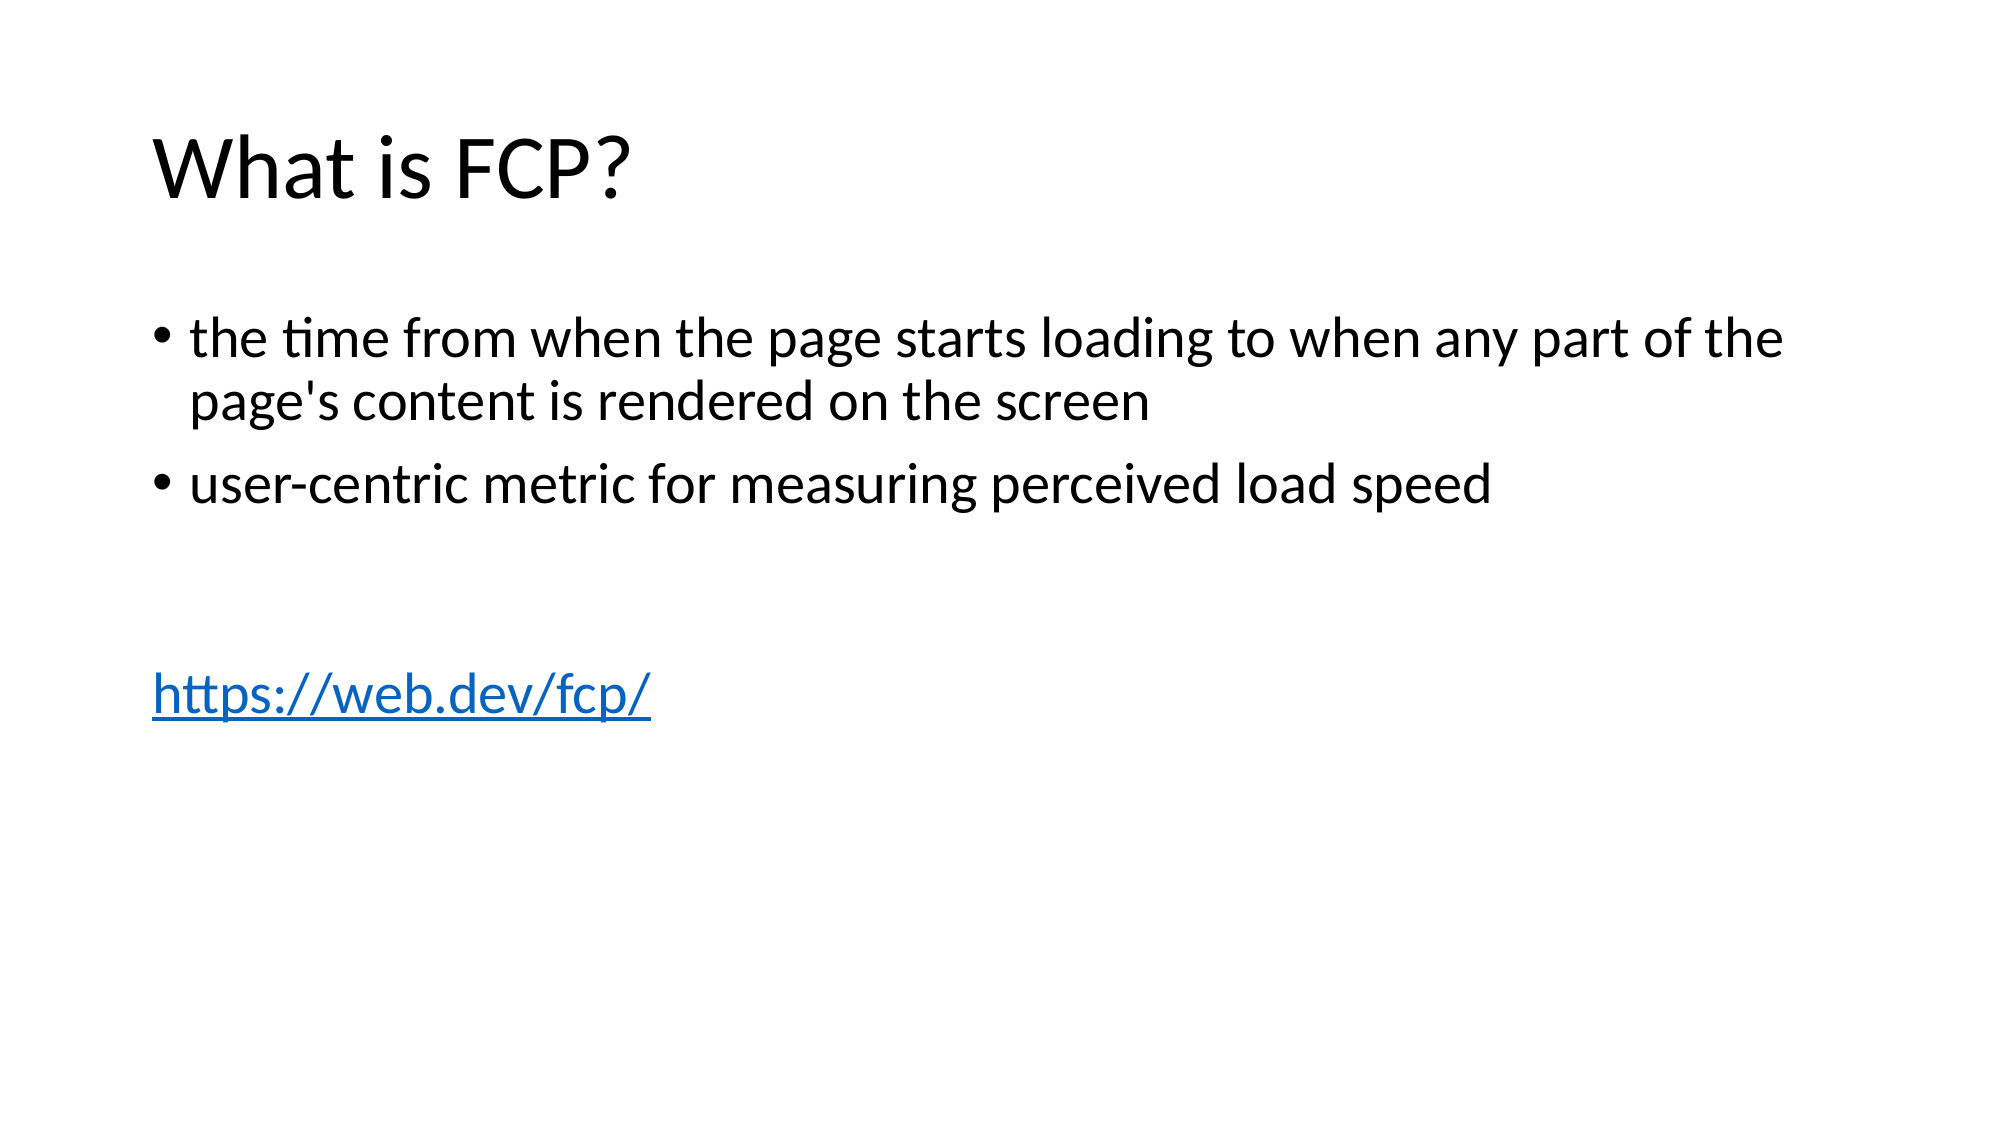

# What is FCP?
the time from when the page starts loading to when any part of the page's content is rendered on the screen
user-centric metric for measuring perceived load speed
https://web.dev/fcp/